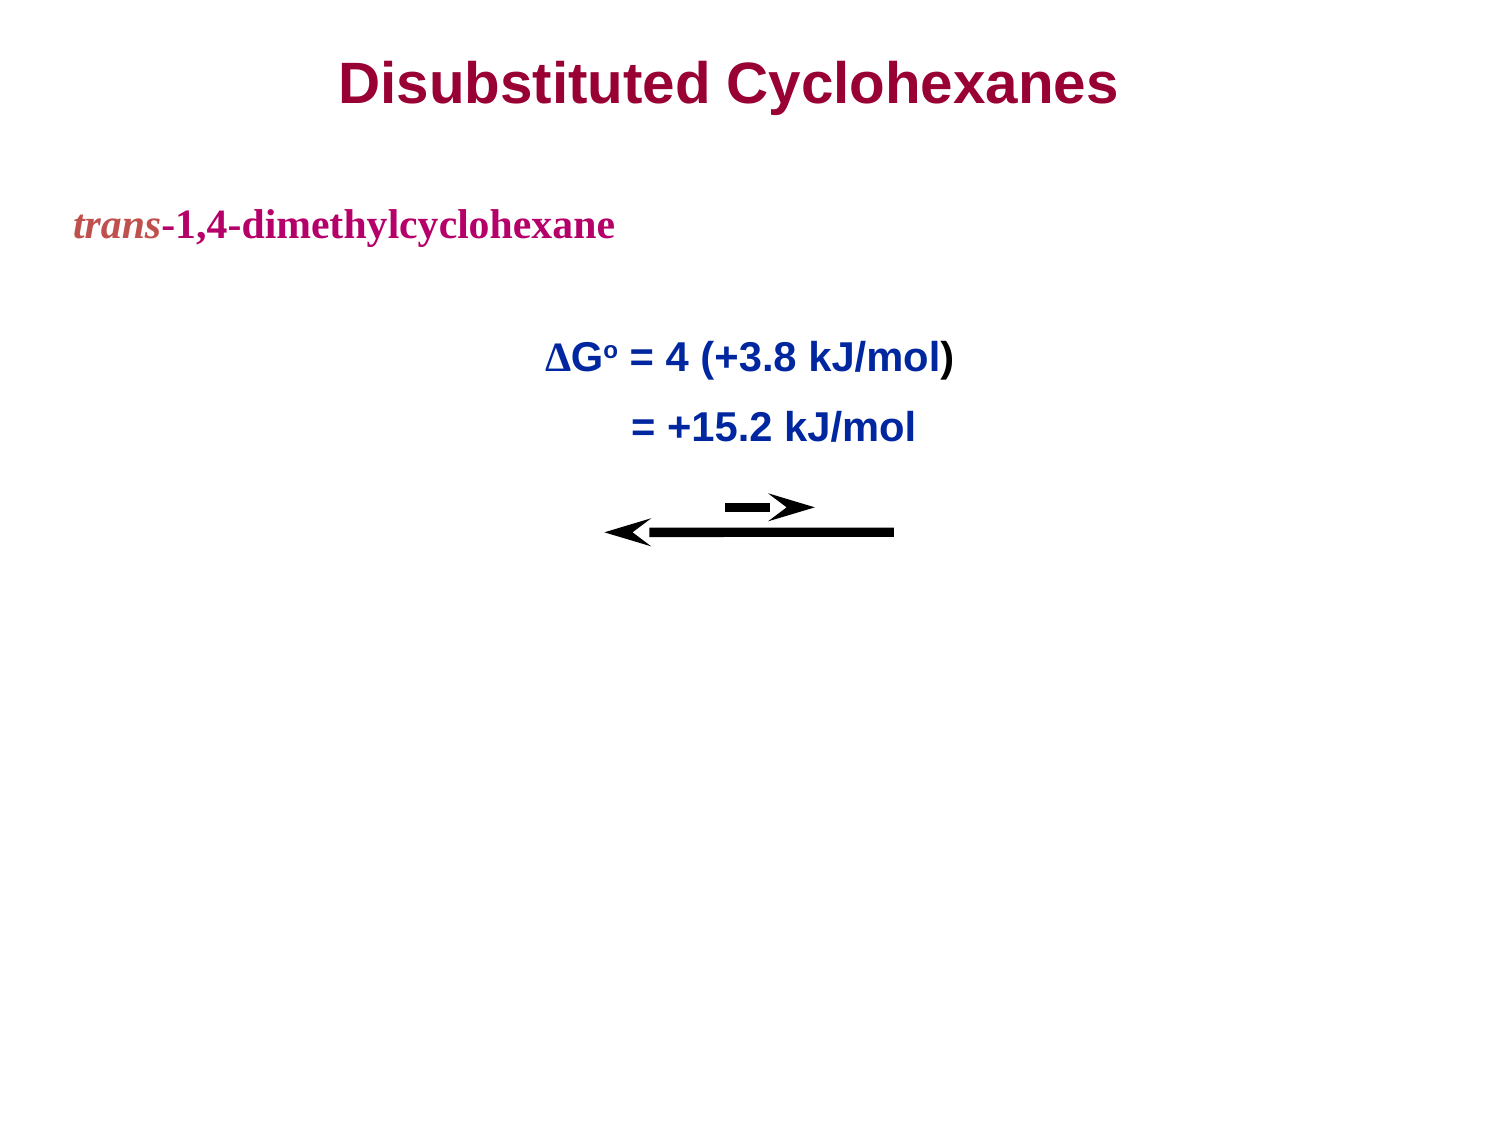

Disubstituted Cyclohexanes
trans-1,4-dimethylcyclohexane
∆Go = 4 (+3.8 kJ/mol)
= +15.2 kJ/mol